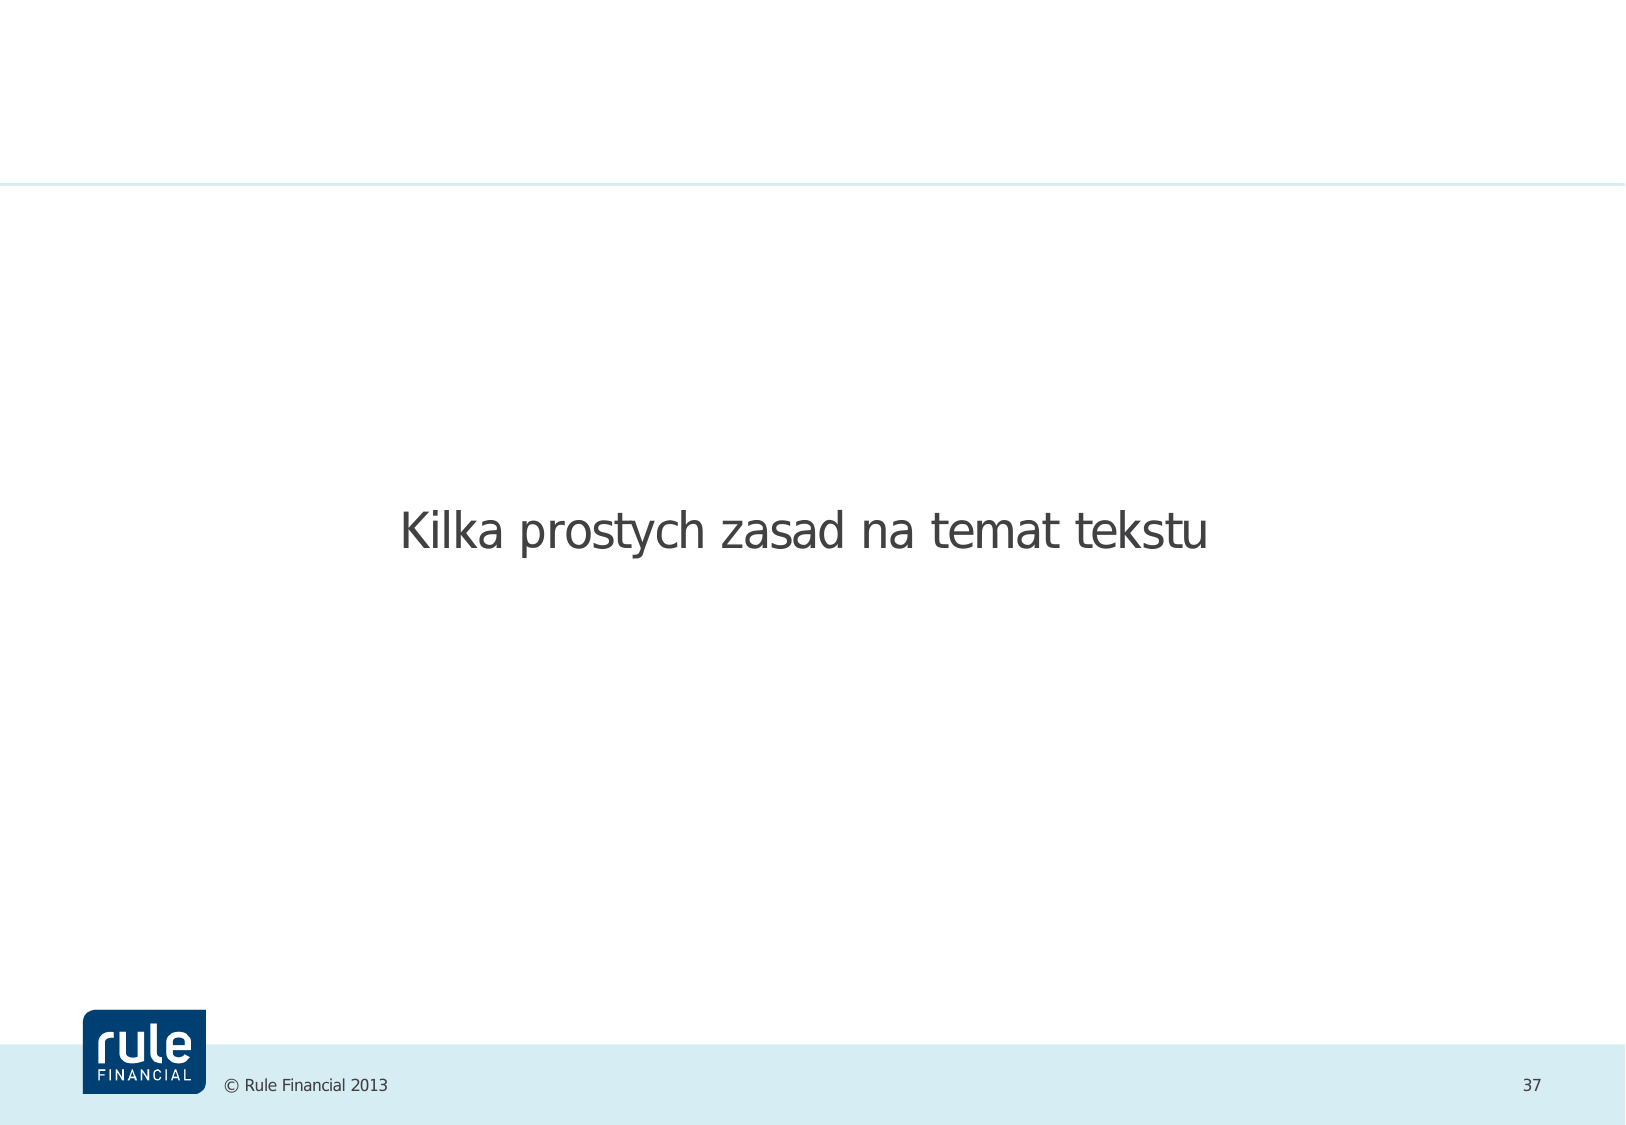

#

Kilka prostych zasad na temat tekstu